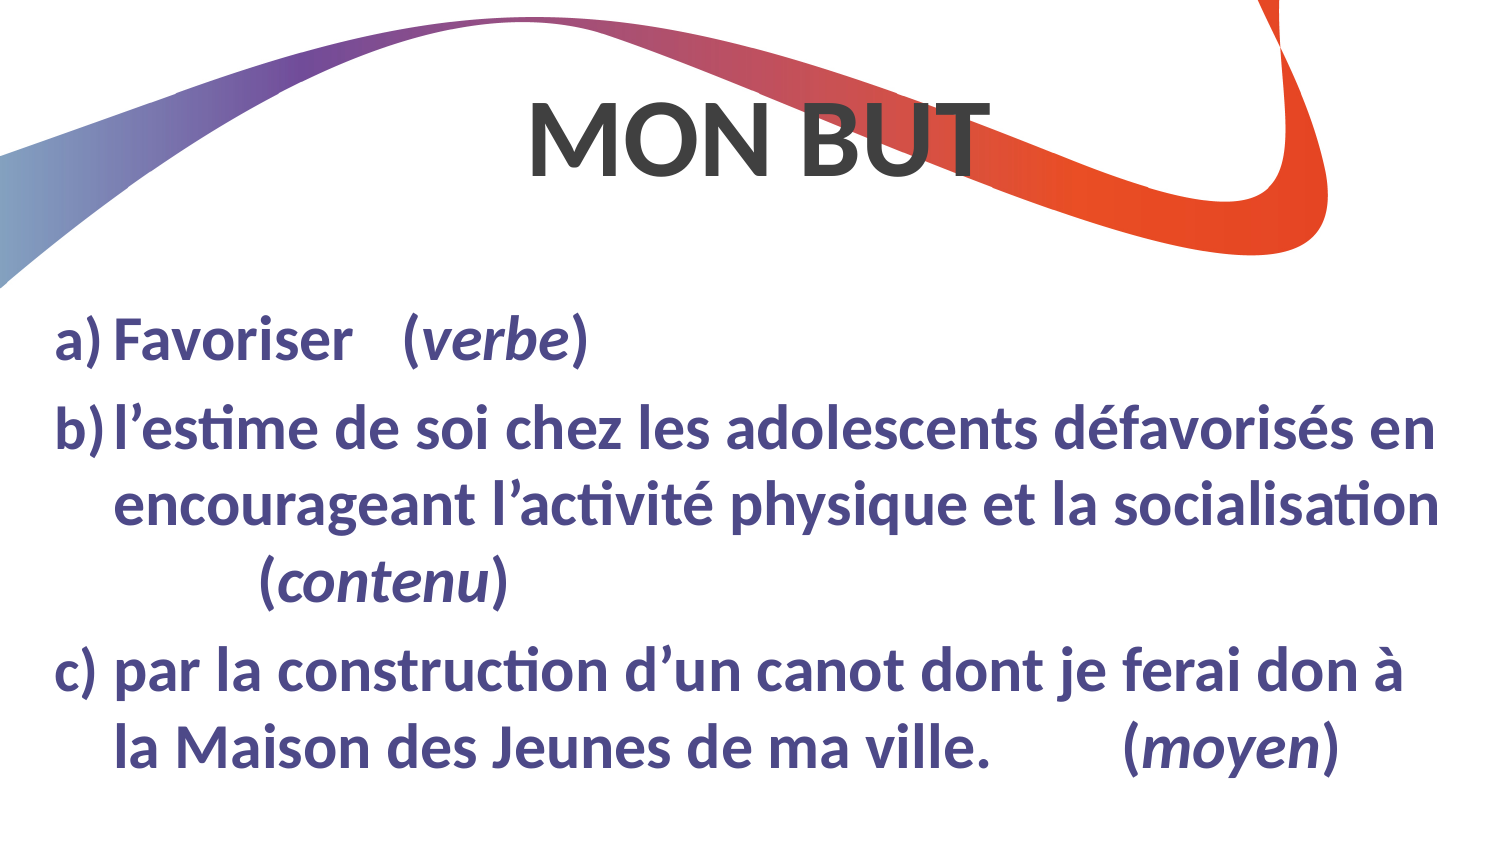

# Mon but
Favoriser 											(verbe)
l’estime de soi chez les adolescents défavorisés en encourageant l’activité physique et la socialisation 															(contenu)
par la construction d’un canot dont je ferai don à la Maison des Jeunes de ma ville.				(moyen)